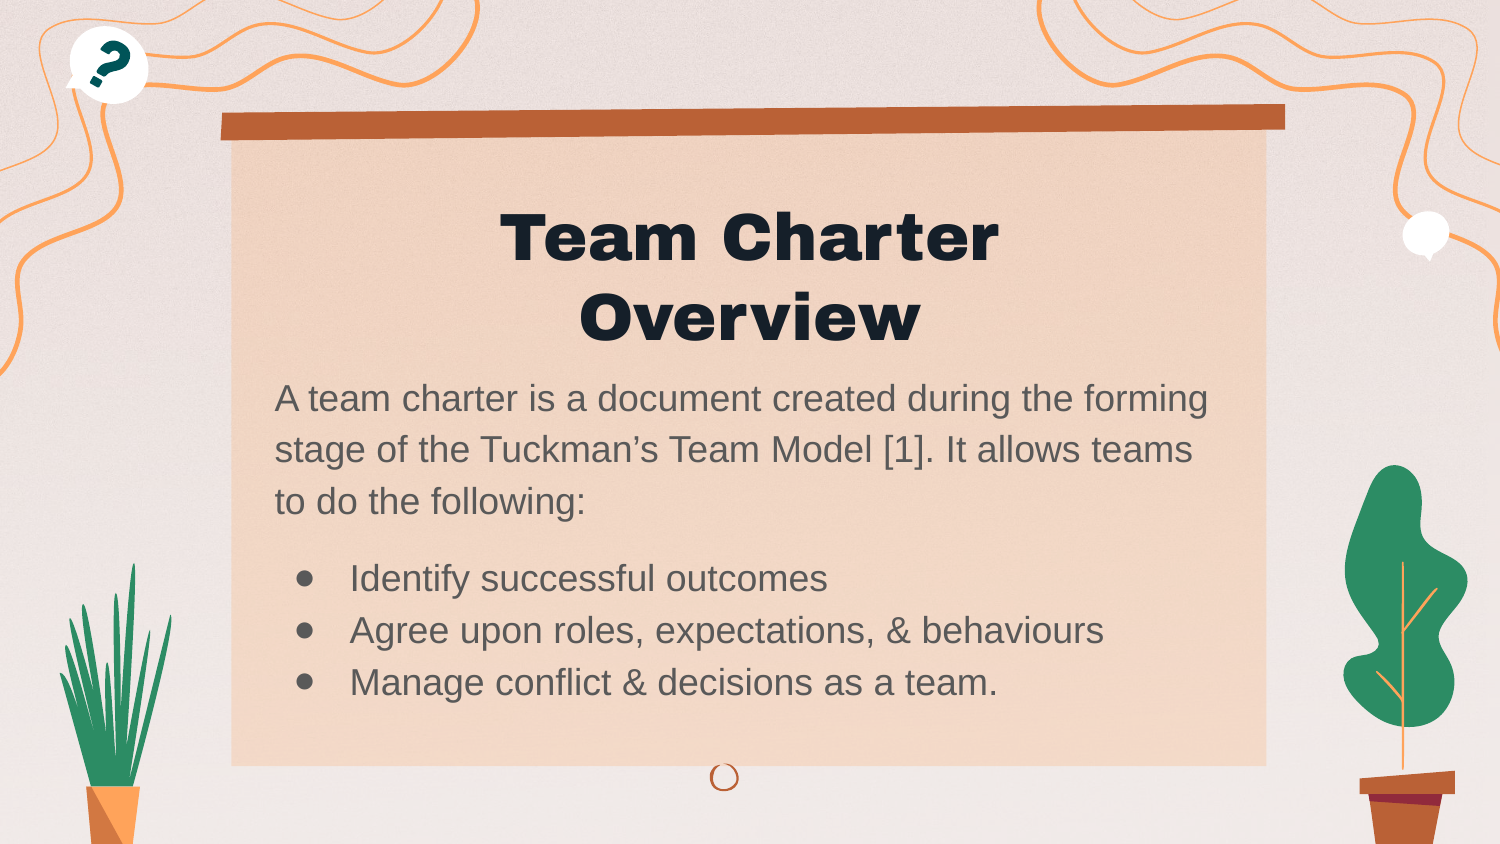

# Team Charter Overview

A team charter is a document created during the forming stage of the Tuckman’s Team Model [1]. It allows teams to do the following:
Identify successful outcomes
Agree upon roles, expectations, & behaviours
Manage conflict & decisions as a team.